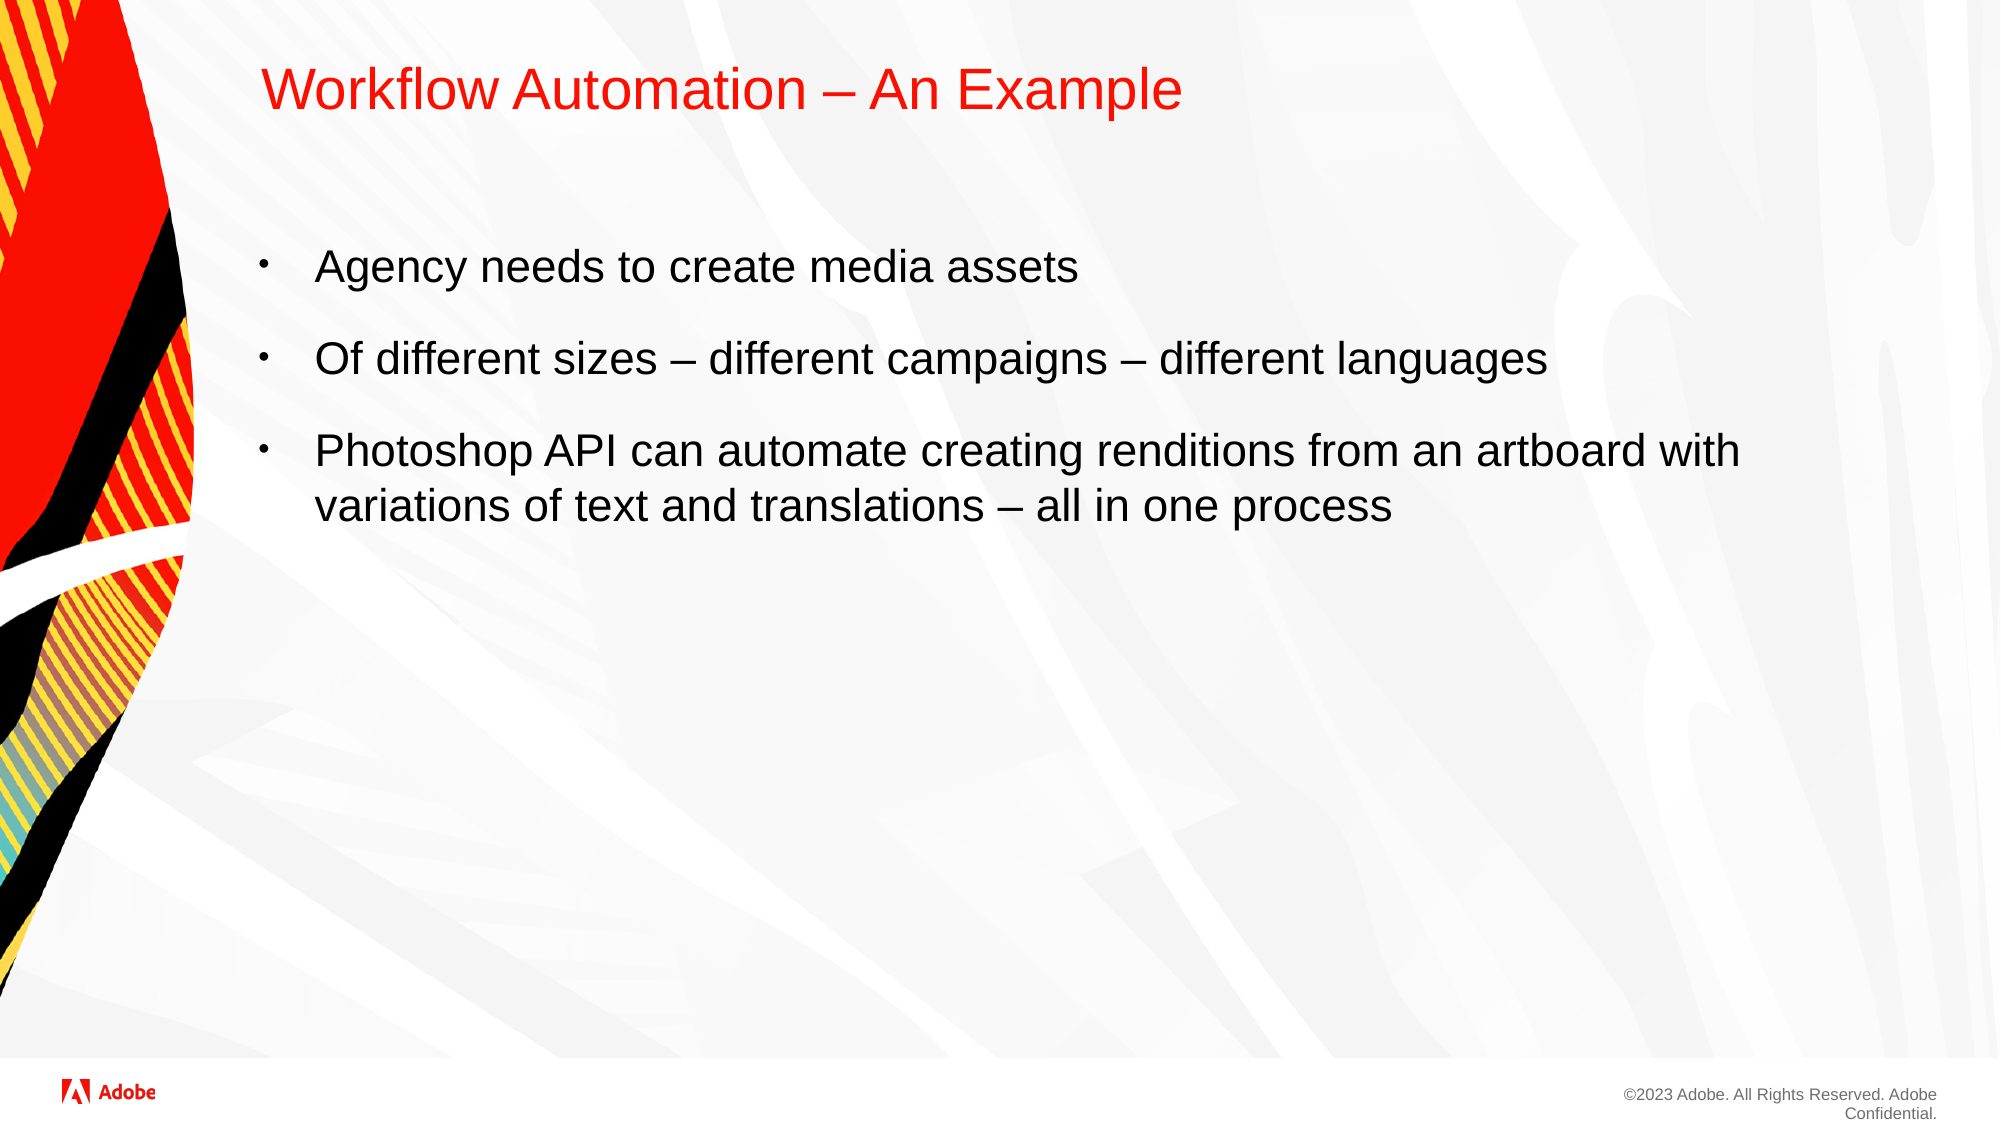

# Workflow Automation – An Example
Agency needs to create media assets
Of different sizes – different campaigns – different languages
Photoshop API can automate creating renditions from an artboard with variations of text and translations – all in one process